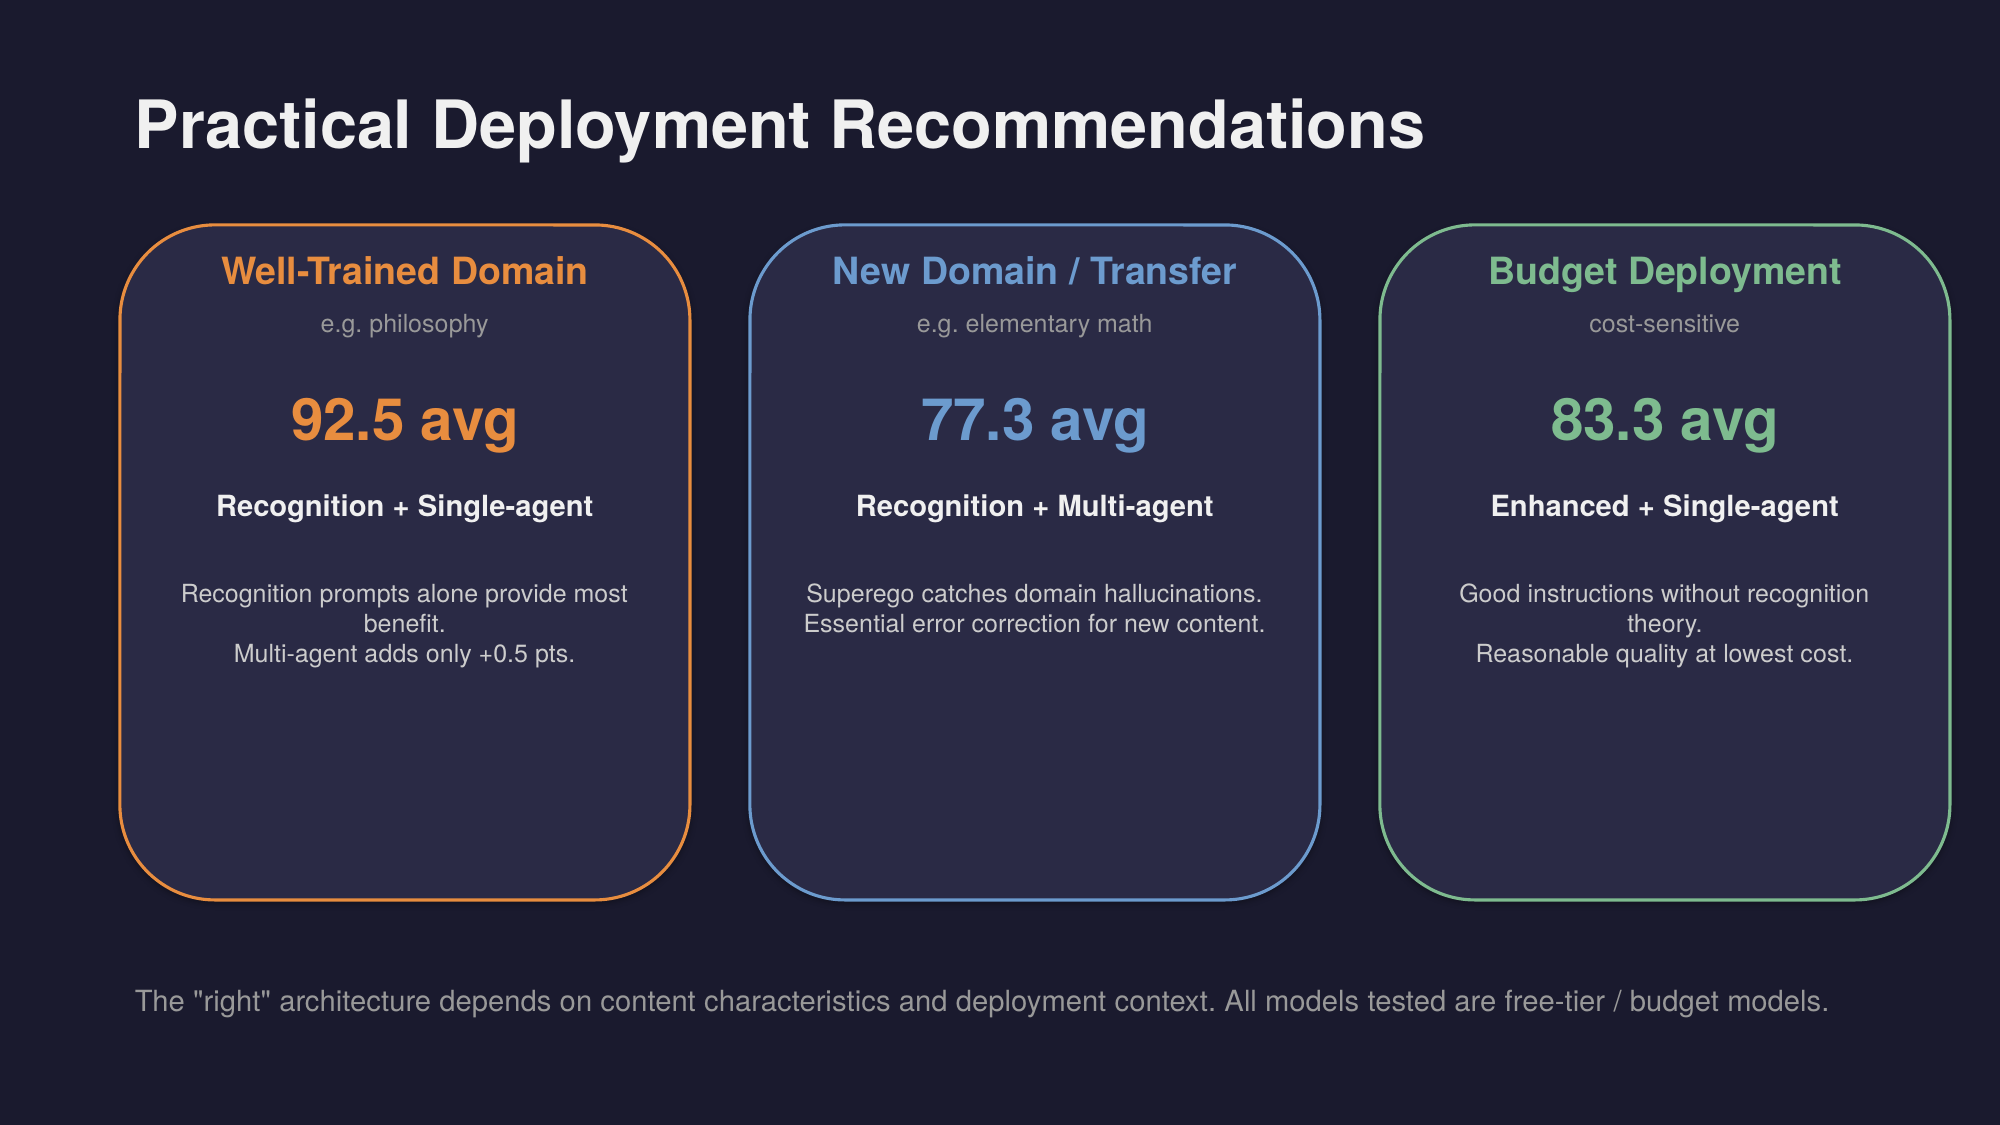

Practical Deployment Recommendations

Well-Trained Domain
New Domain / Transfer
Budget Deployment
e.g. philosophy
e.g. elementary math
cost-sensitive
92.5 avg
77.3 avg
83.3 avg
Recognition + Single-agent
Recognition + Multi-agent
Enhanced + Single-agent
Recognition prompts alone provide most benefit.
Multi-agent adds only +0.5 pts.
Superego catches domain hallucinations.
Essential error correction for new content.
Good instructions without recognition theory.
Reasonable quality at lowest cost.
The "right" architecture depends on content characteristics and deployment context. All models tested are free-tier / budget models.